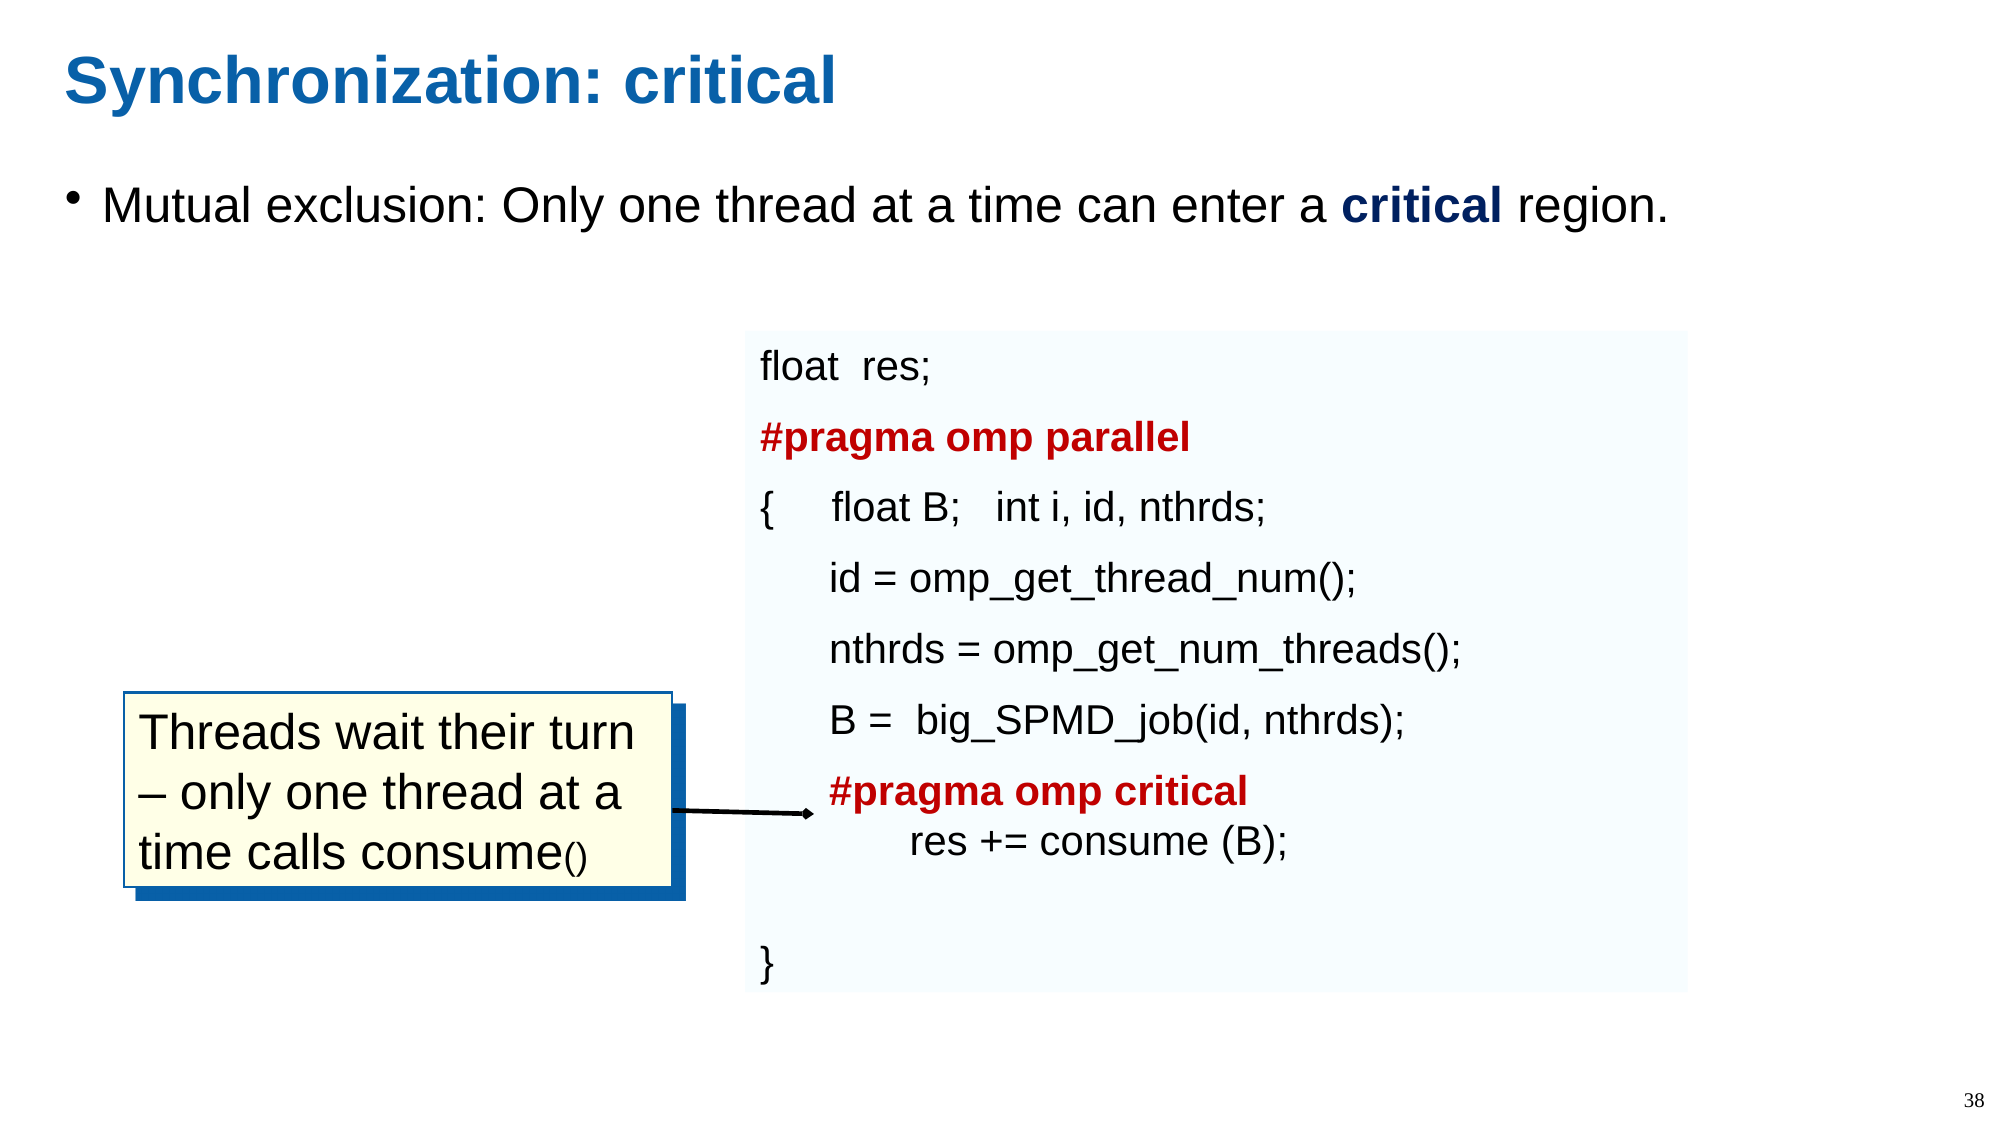

# Synchronization: critical
Mutual exclusion: Only one thread at a time can enter a critical region.
float  res;
#pragma omp parallel
{     float B;   int i, id, nthrds;
      id = omp_get_thread_num();
      nthrds = omp_get_num_threads();
      B =  big_SPMD_job(id, nthrds);
      #pragma omp critical
             res += consume (B);
}
Threads wait their turn – only one thread at a time calls consume()

38